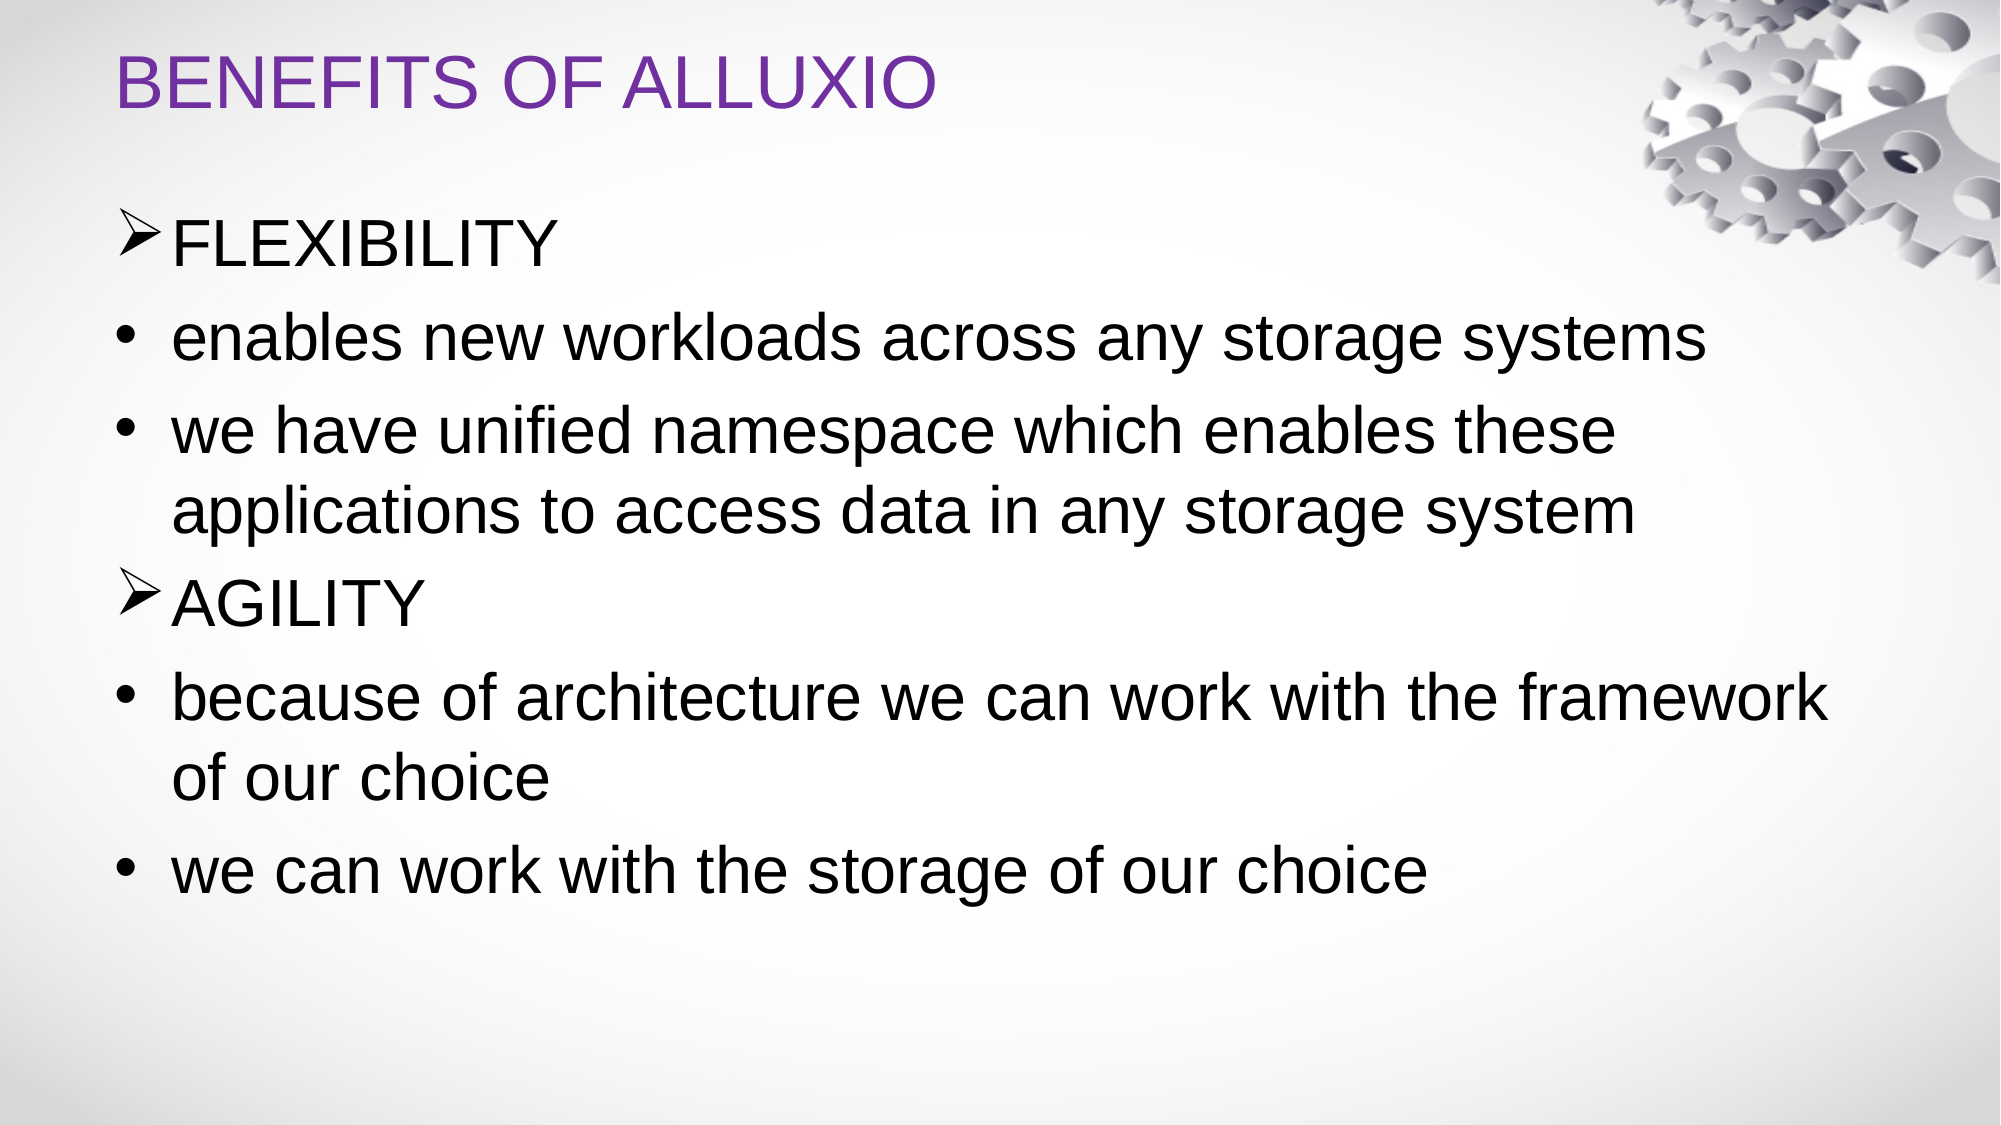

BENEFITS OF ALLUXIO
FLEXIBILITY
enables new workloads across any storage systems
we have unified namespace which enables these applications to access data in any storage system
AGILITY
because of architecture we can work with the framework of our choice
we can work with the storage of our choice